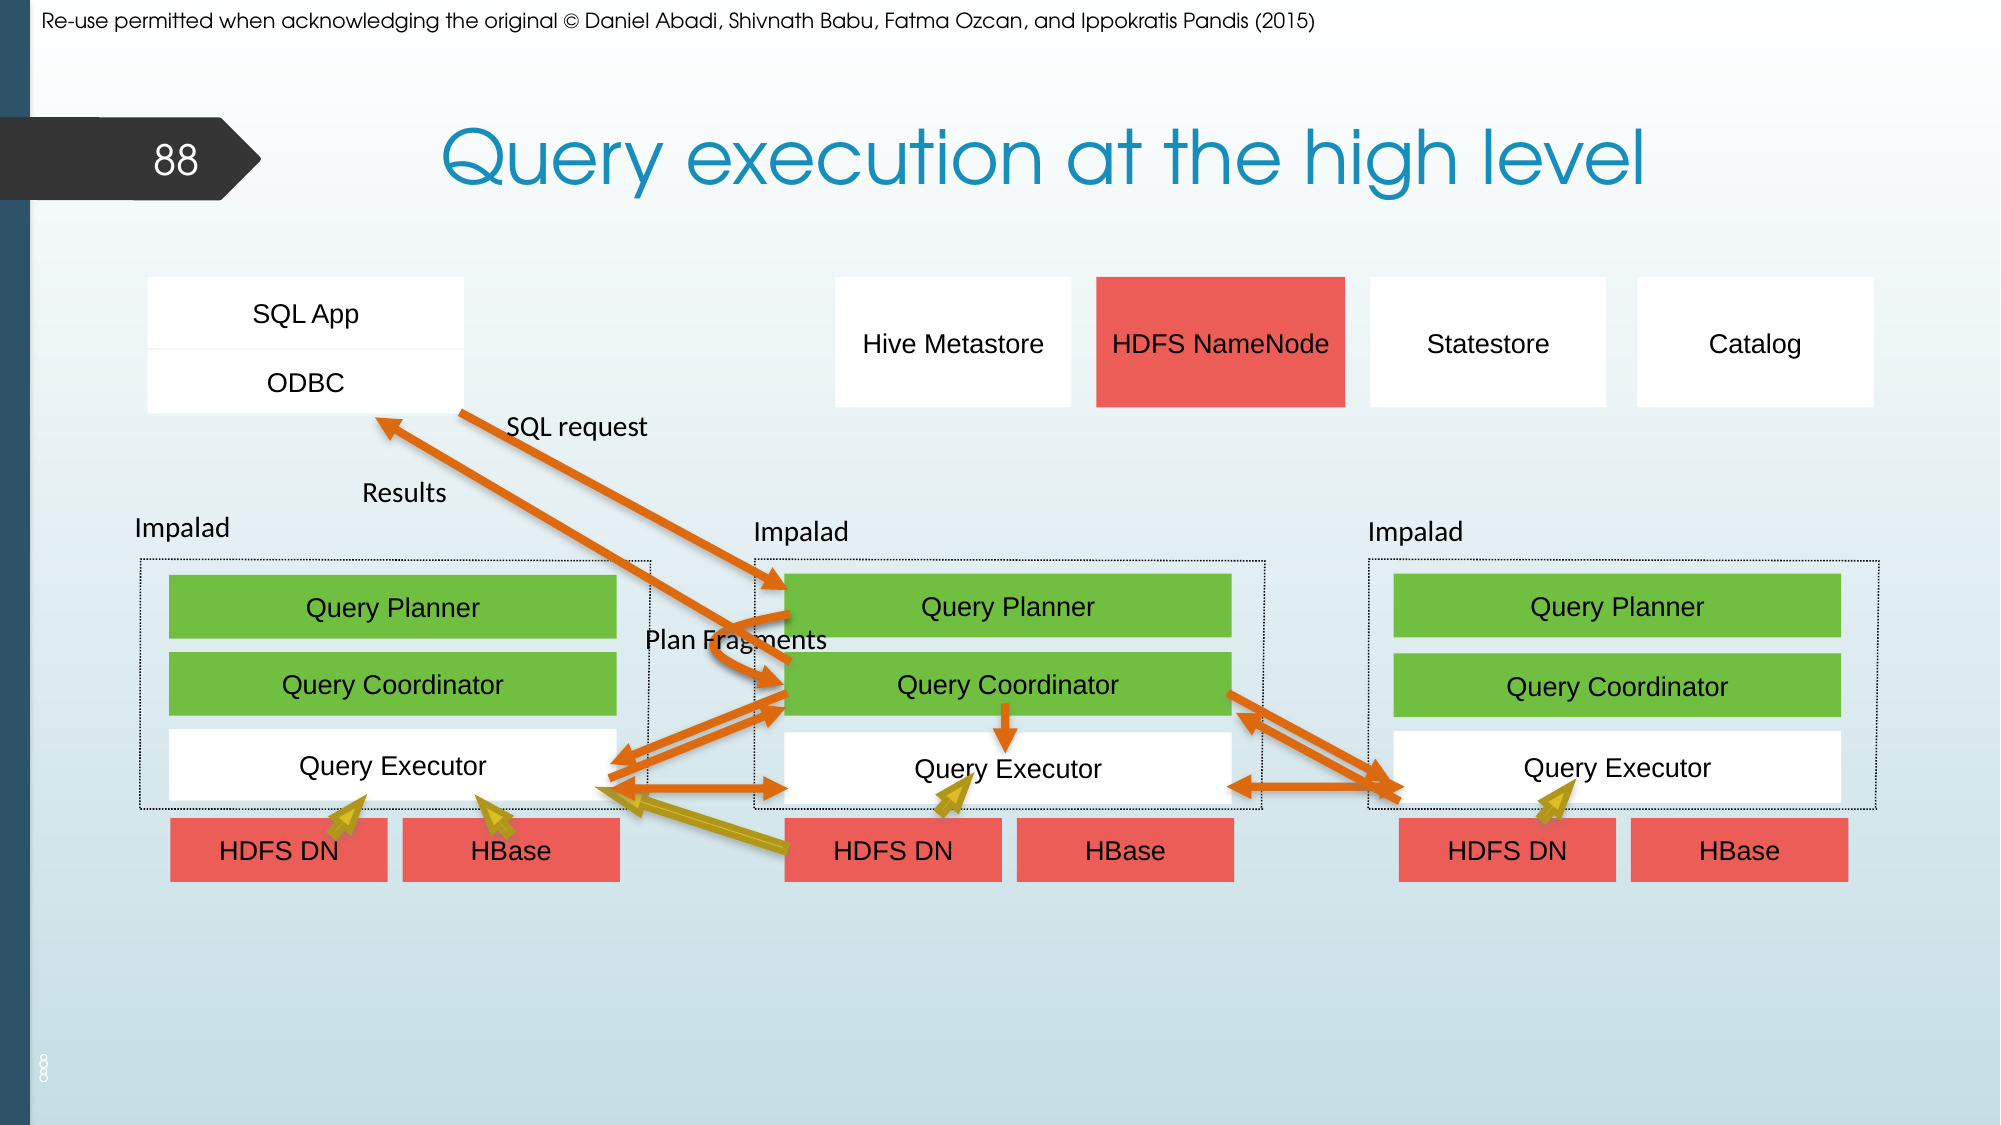

# Query execution at the high level
88
SQL App
Hive Metastore
HDFS NameNode
Statestore
Catalog
ODBC
SQL request

Results
Impalad
Impalad
Impalad

Query Planner
Query Planner
Query Planner
Plan Fragments

Query Coordinator
Query Coordinator
Query Coordinator

Query Executor
Query Executor
Query Executor

HDFS DN
HBase
HDFS DN
HBase
HDFS DN
HBase
88